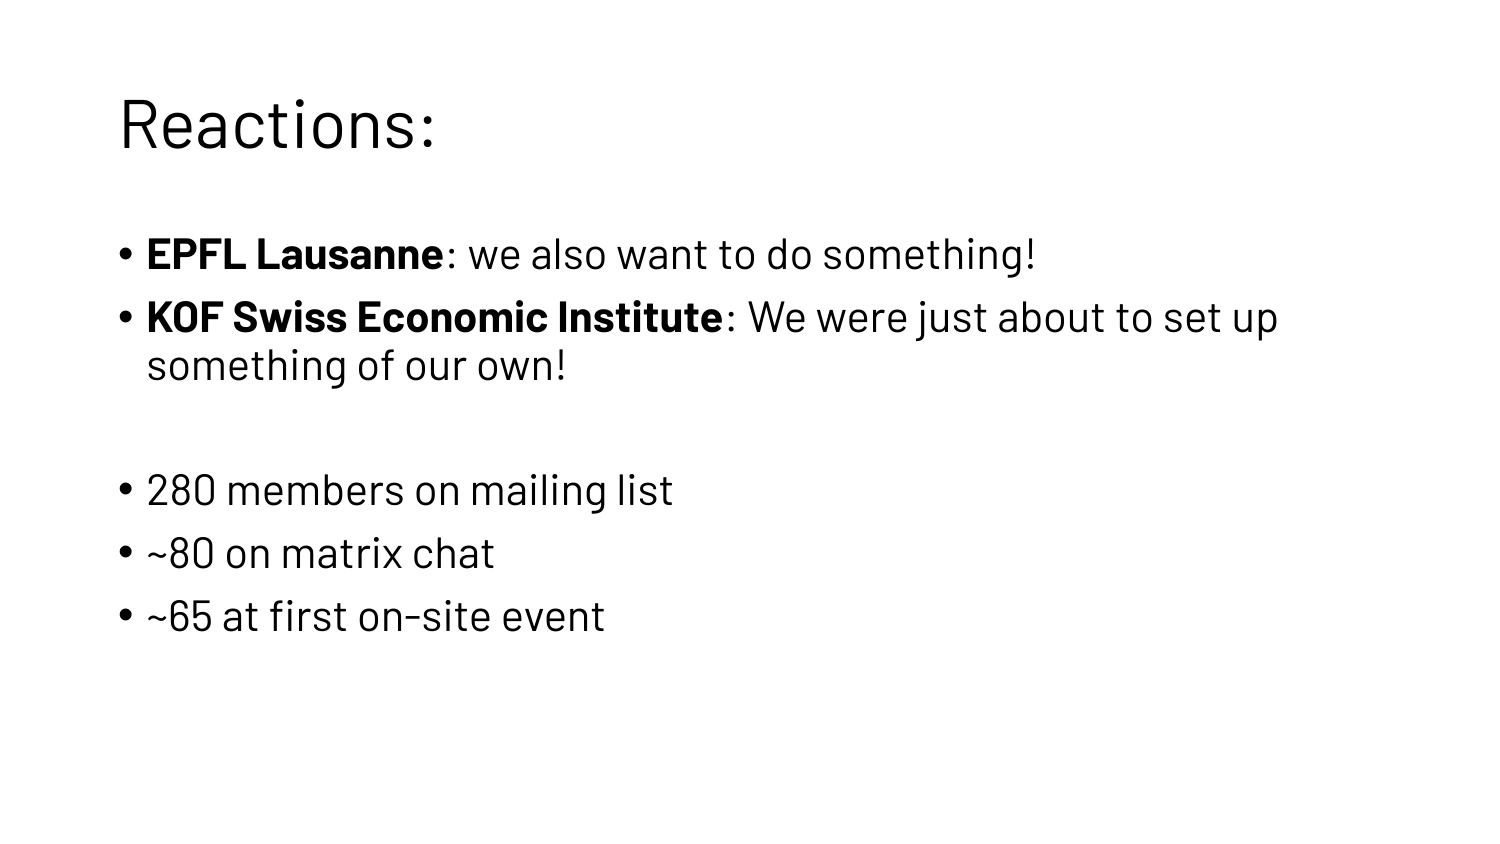

# Reactions:
EPFL Lausanne: we also want to do something!
KOF Swiss Economic Institute: We were just about to set up something of our own!

280 members on mailing list
~80 on matrix chat
~65 at first on-site event